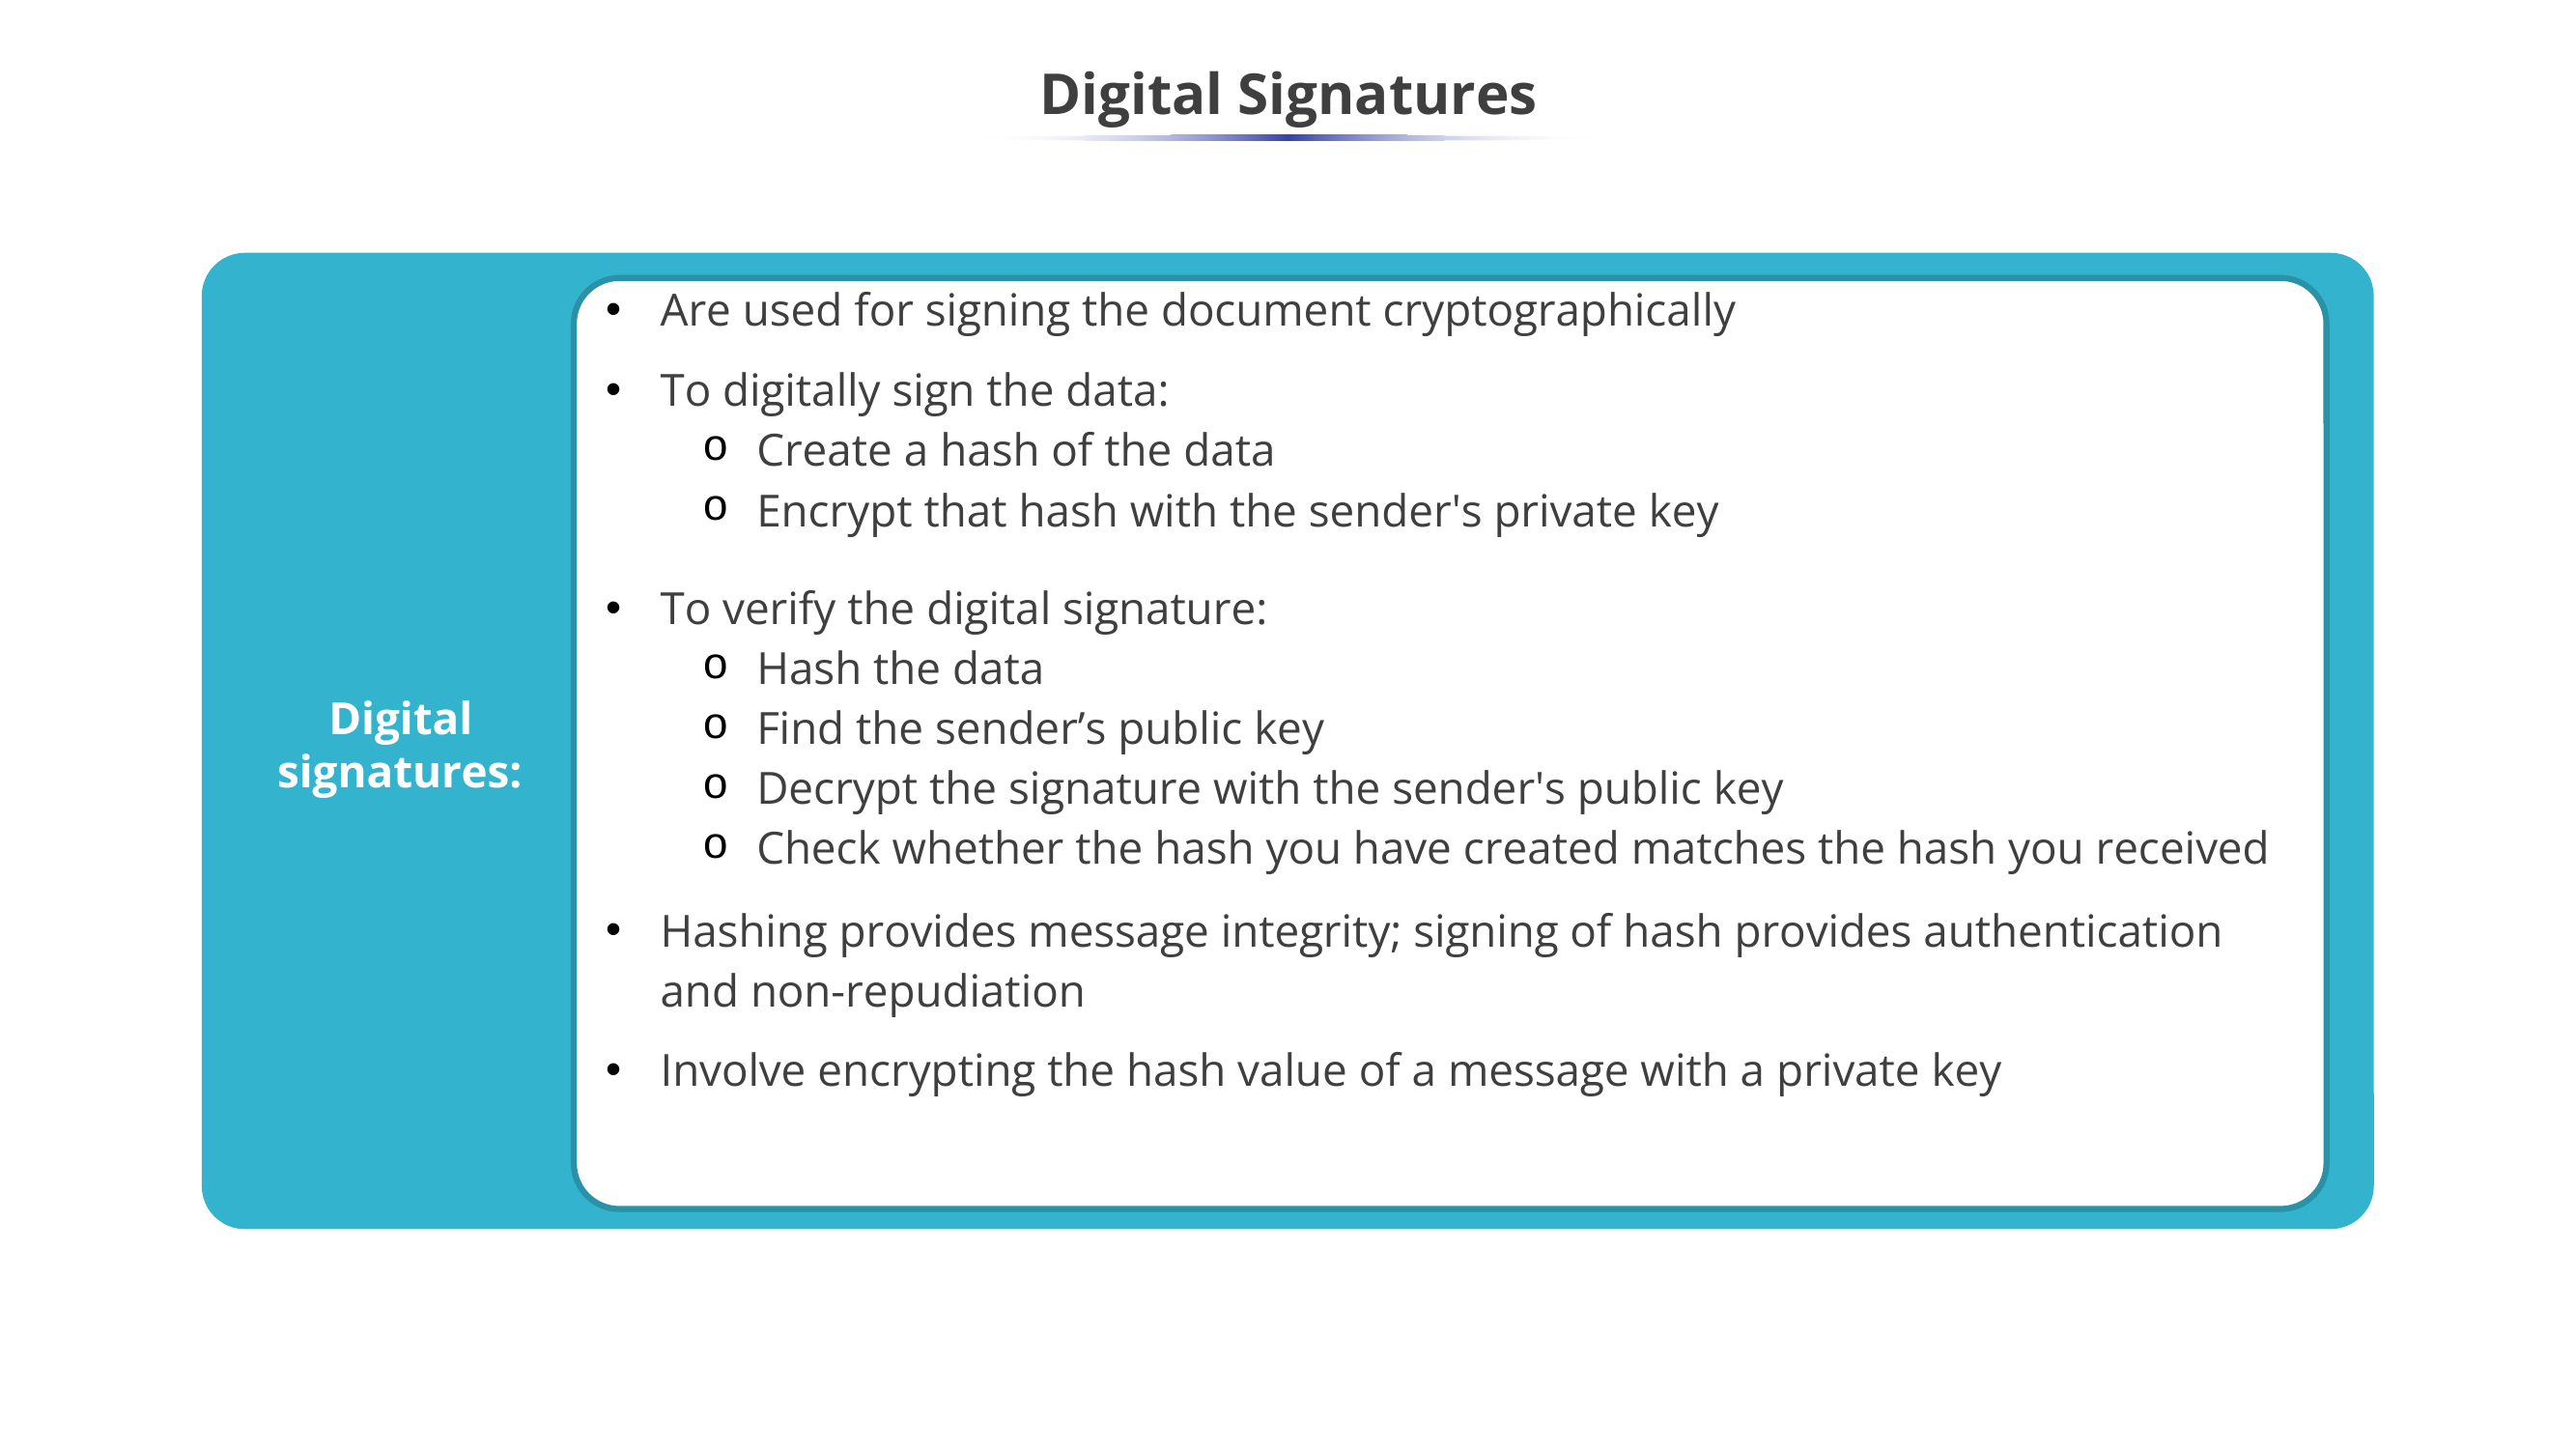

# Digital Signatures

Digital signatures:

Are used for signing the document cryptographically
To digitally sign the data:
Create a hash of the data
Encrypt that hash with the sender's private key

To verify the digital signature:
Hash the data
Find the sender’s public key
Decrypt the signature with the sender's public key
Check whether the hash you have created matches the hash you received
Hashing provides message integrity; signing of hash provides authentication and non-repudiation
Involve encrypting the hash value of a message with a private key